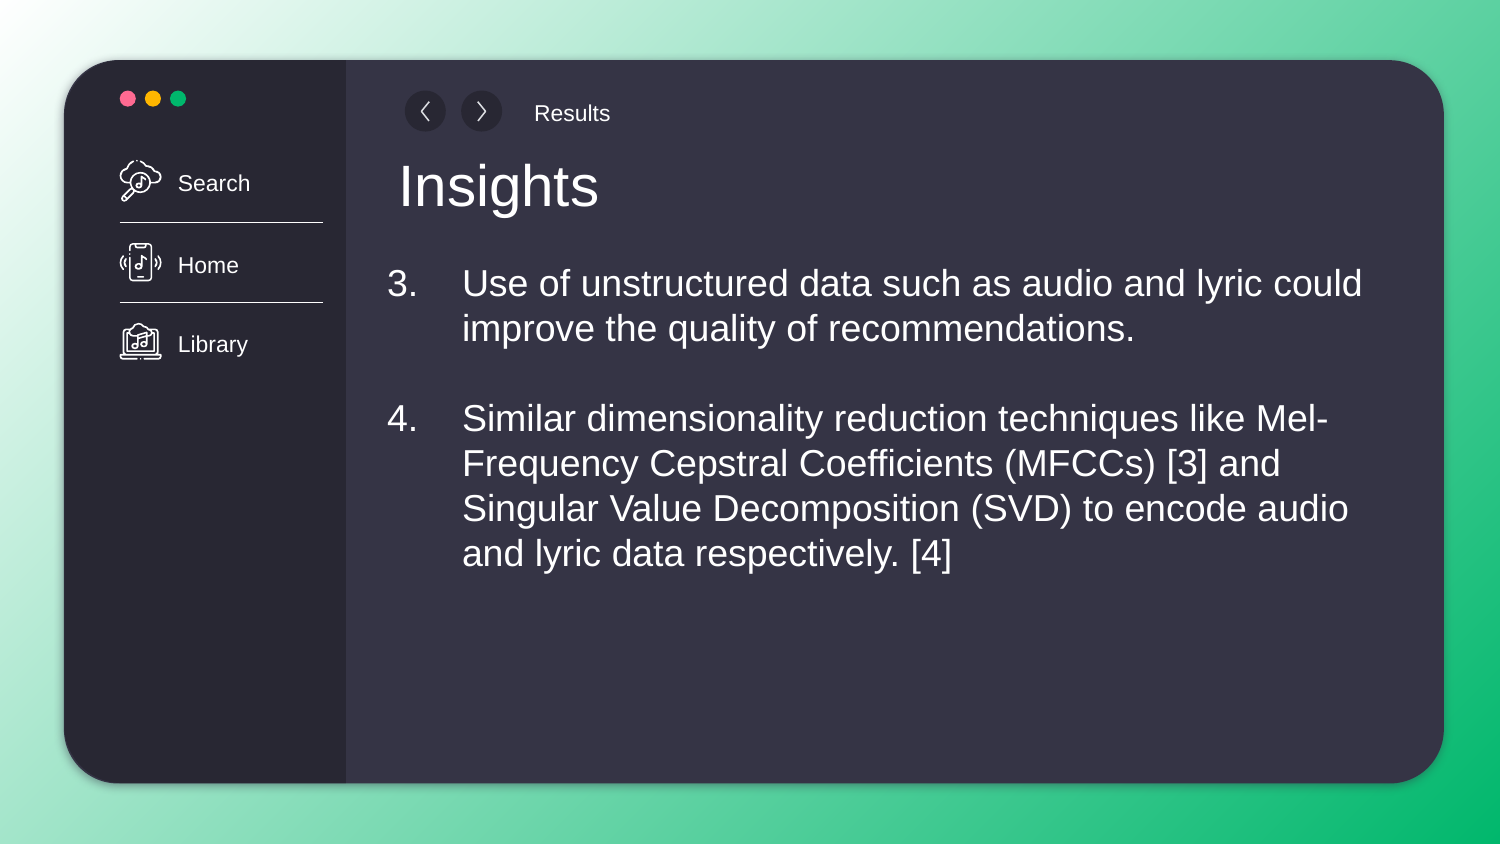

Search

Home

Library

Results
Insights
Use of unstructured data such as audio and lyric could improve the quality of recommendations.

Similar dimensionality reduction techniques like Mel-Frequency Cepstral Coefficients (MFCCs) [3] and Singular Value Decomposition (SVD) to encode audio and lyric data respectively. [4]